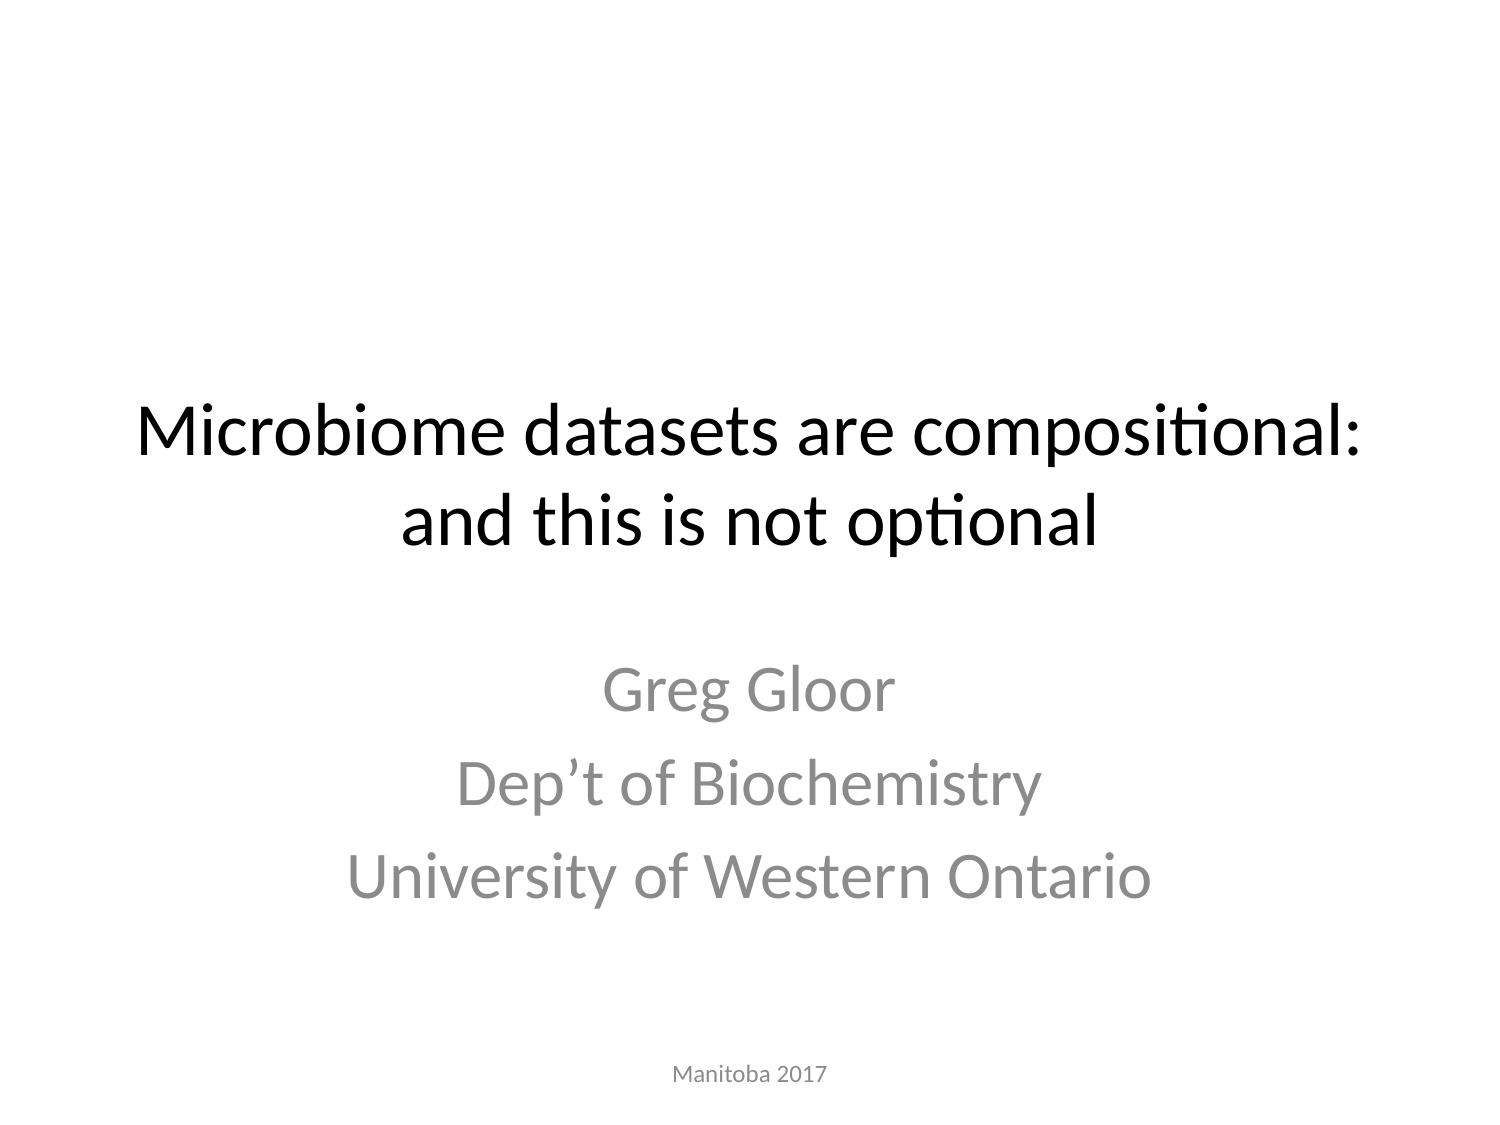

# Microbiome datasets are compositional: and this is not optional
Greg Gloor
Dep’t of Biochemistry
University of Western Ontario
Manitoba 2017